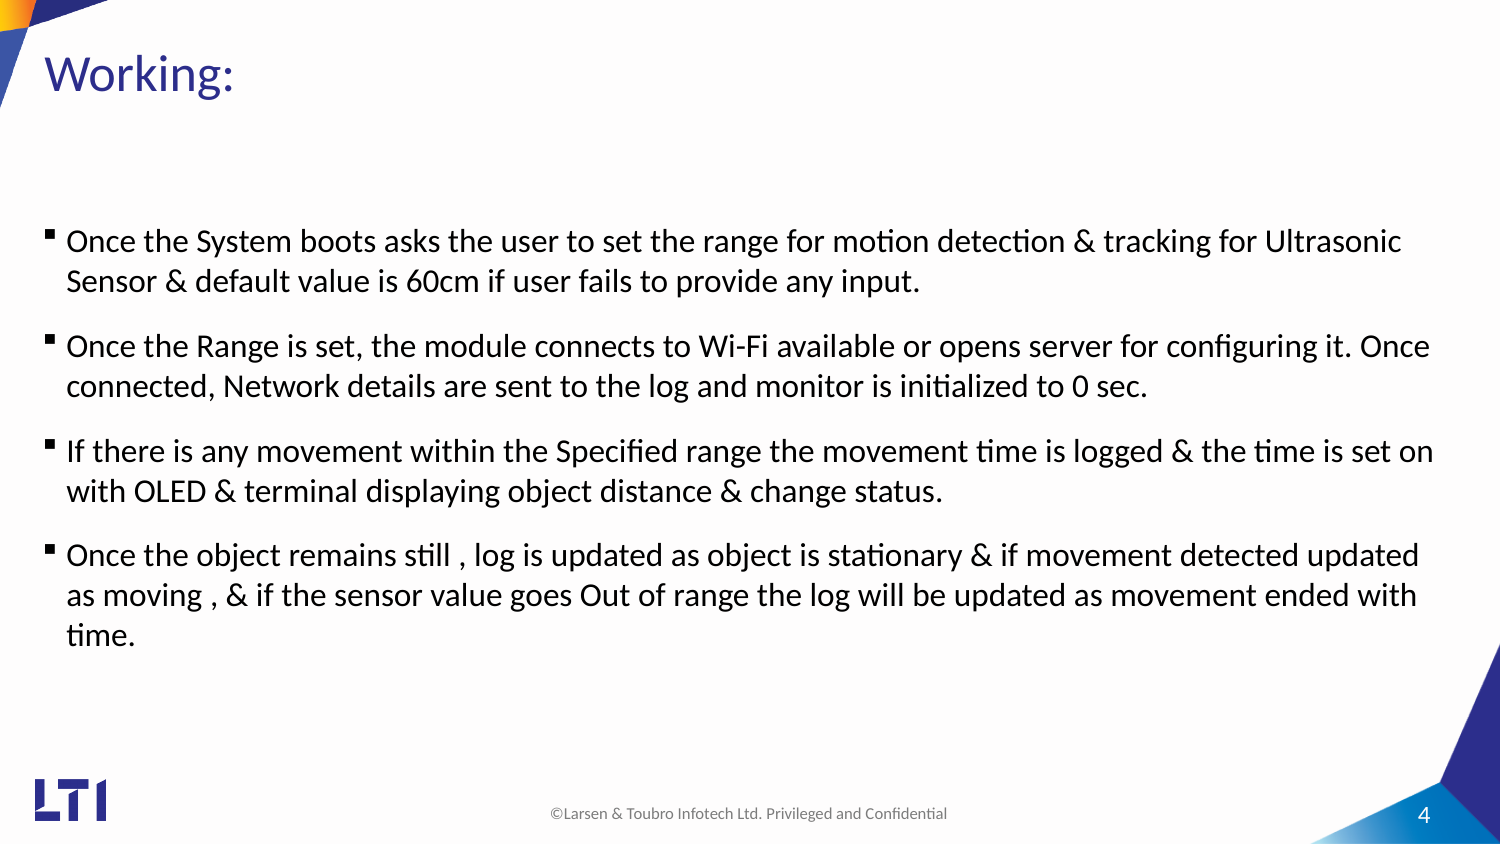

# Working:

Once the System boots asks the user to set the range for motion detection & tracking for Ultrasonic Sensor & default value is 60cm if user fails to provide any input.
Once the Range is set, the module connects to Wi-Fi available or opens server for configuring it. Once connected, Network details are sent to the log and monitor is initialized to 0 sec.
If there is any movement within the Specified range the movement time is logged & the time is set on with OLED & terminal displaying object distance & change status.
Once the object remains still , log is updated as object is stationary & if movement detected updated as moving , & if the sensor value goes Out of range the log will be updated as movement ended with time.